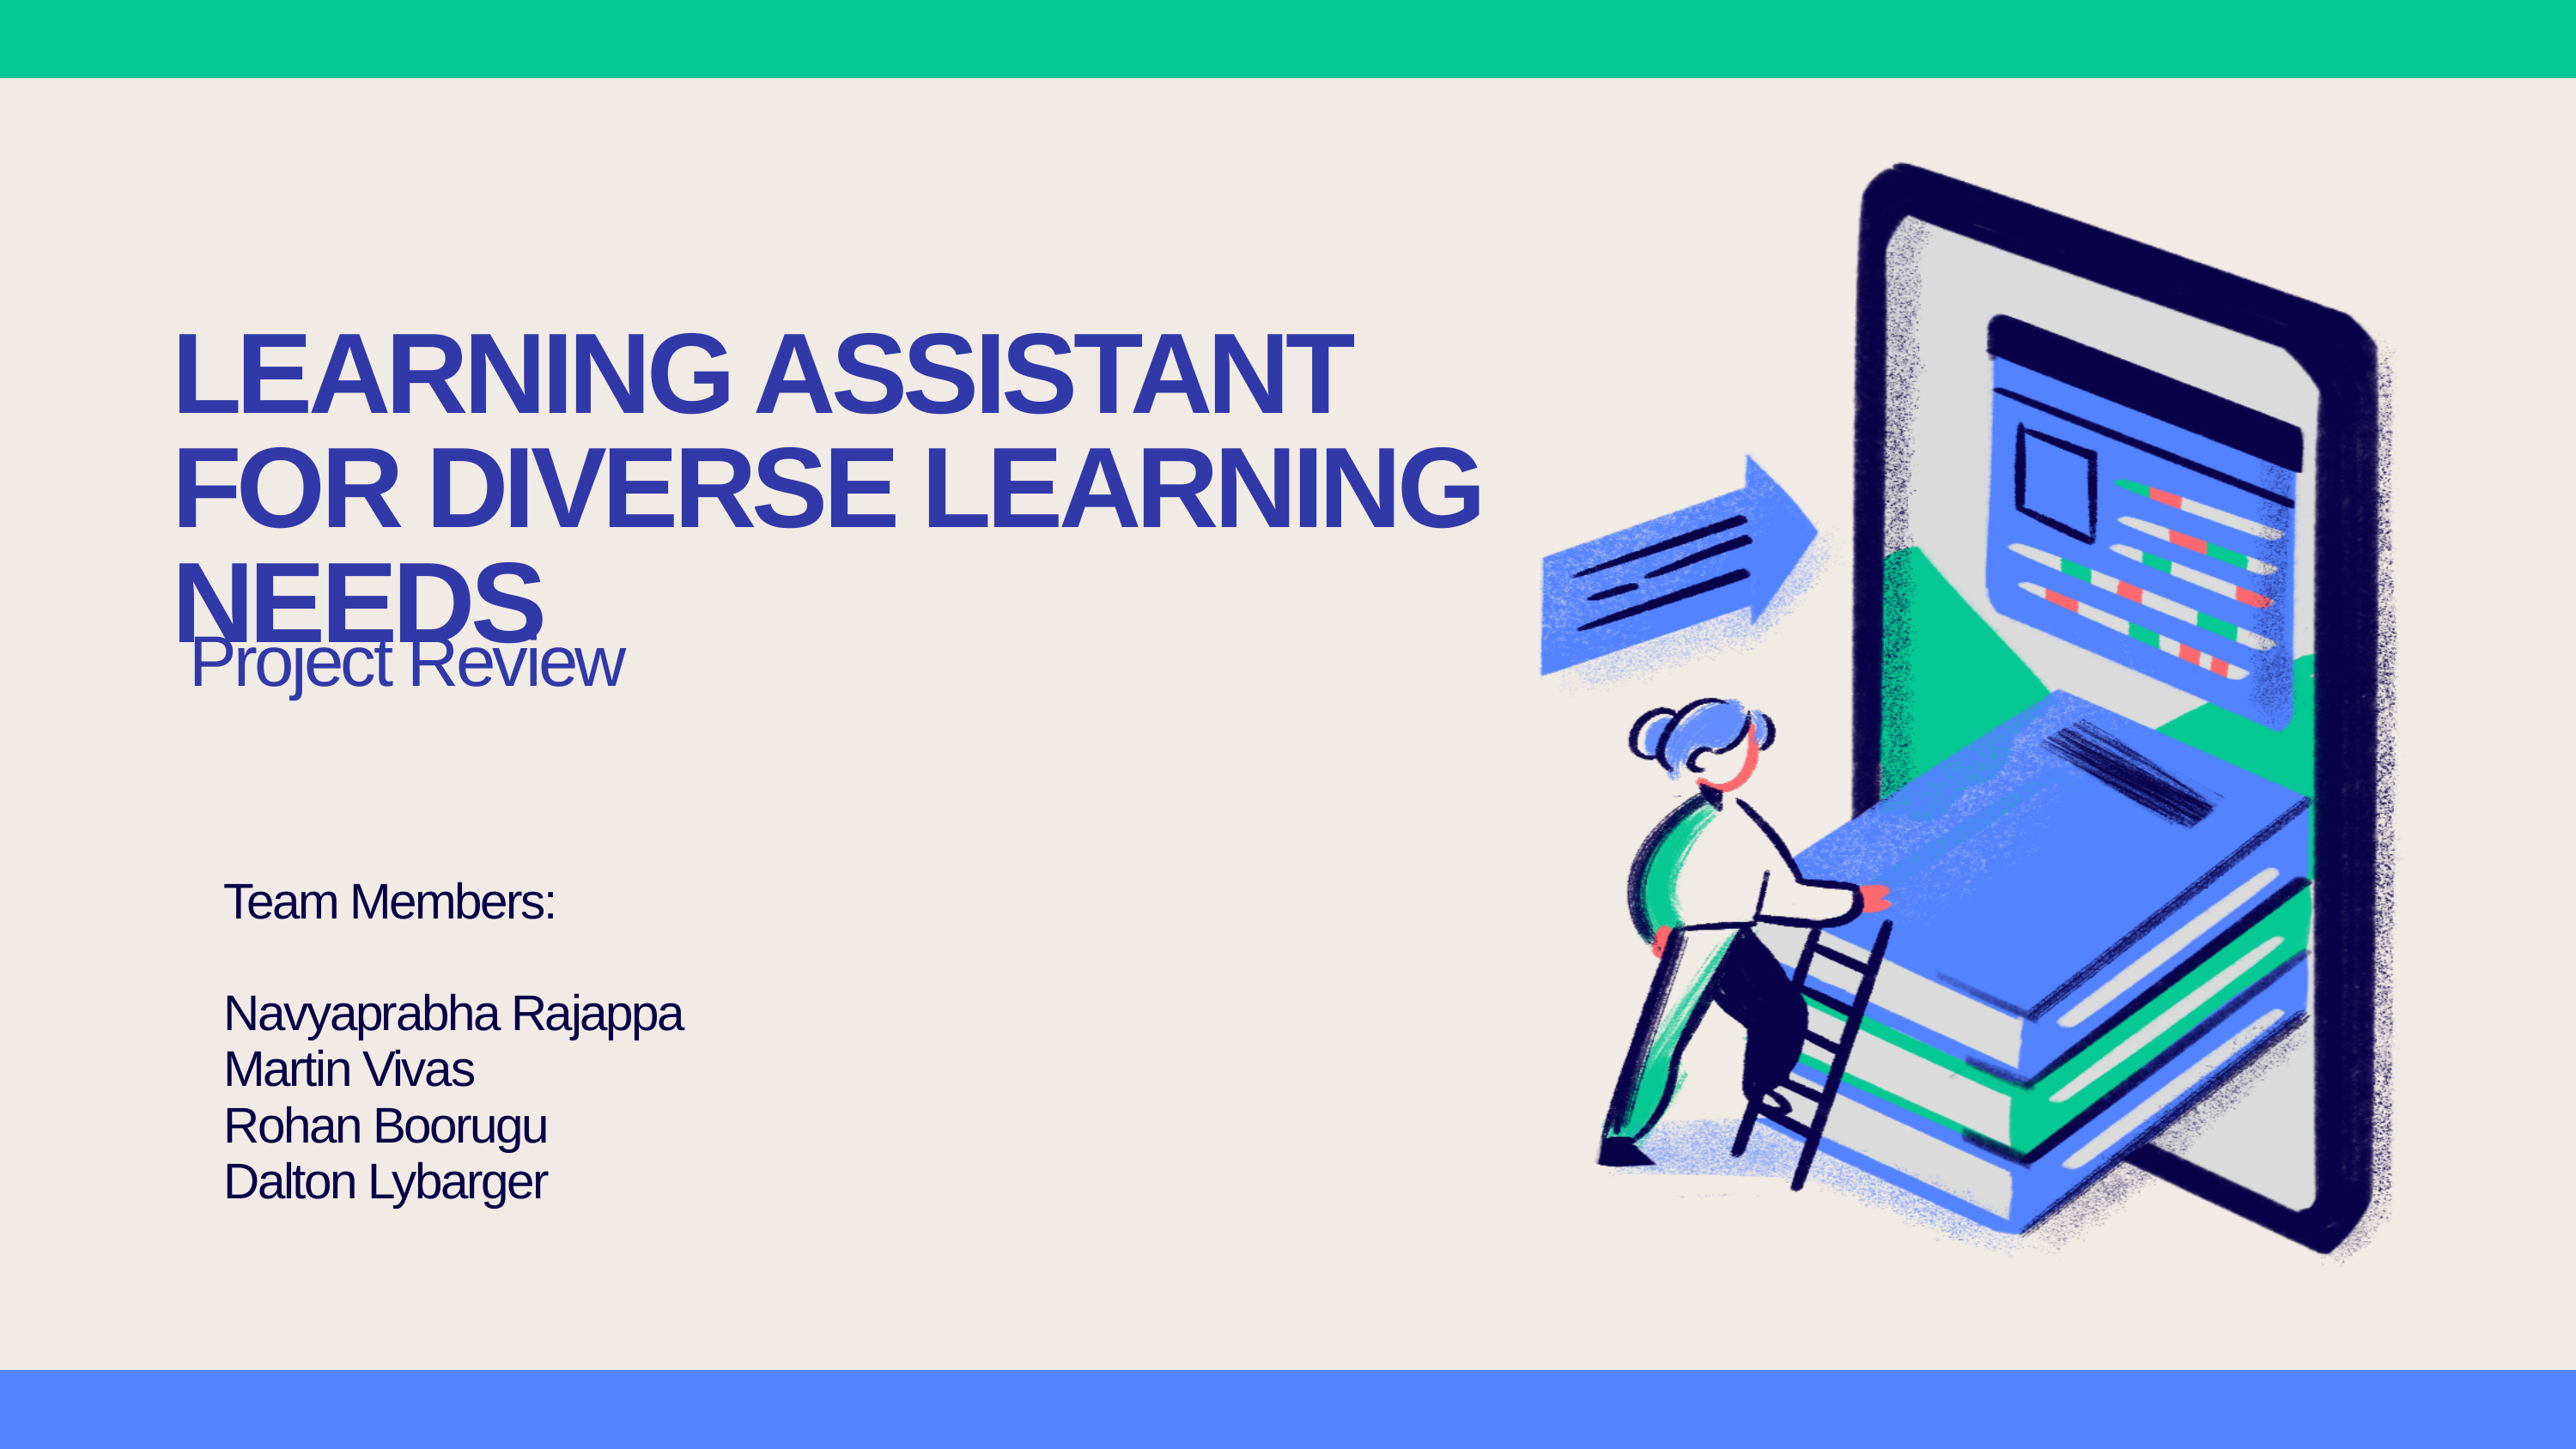

LEARNING ASSISTANT FOR DIVERSE LEARNING NEEDS
Project Review
Team Members:

Navyaprabha Rajappa
Martin Vivas
Rohan Boorugu
Dalton Lybarger